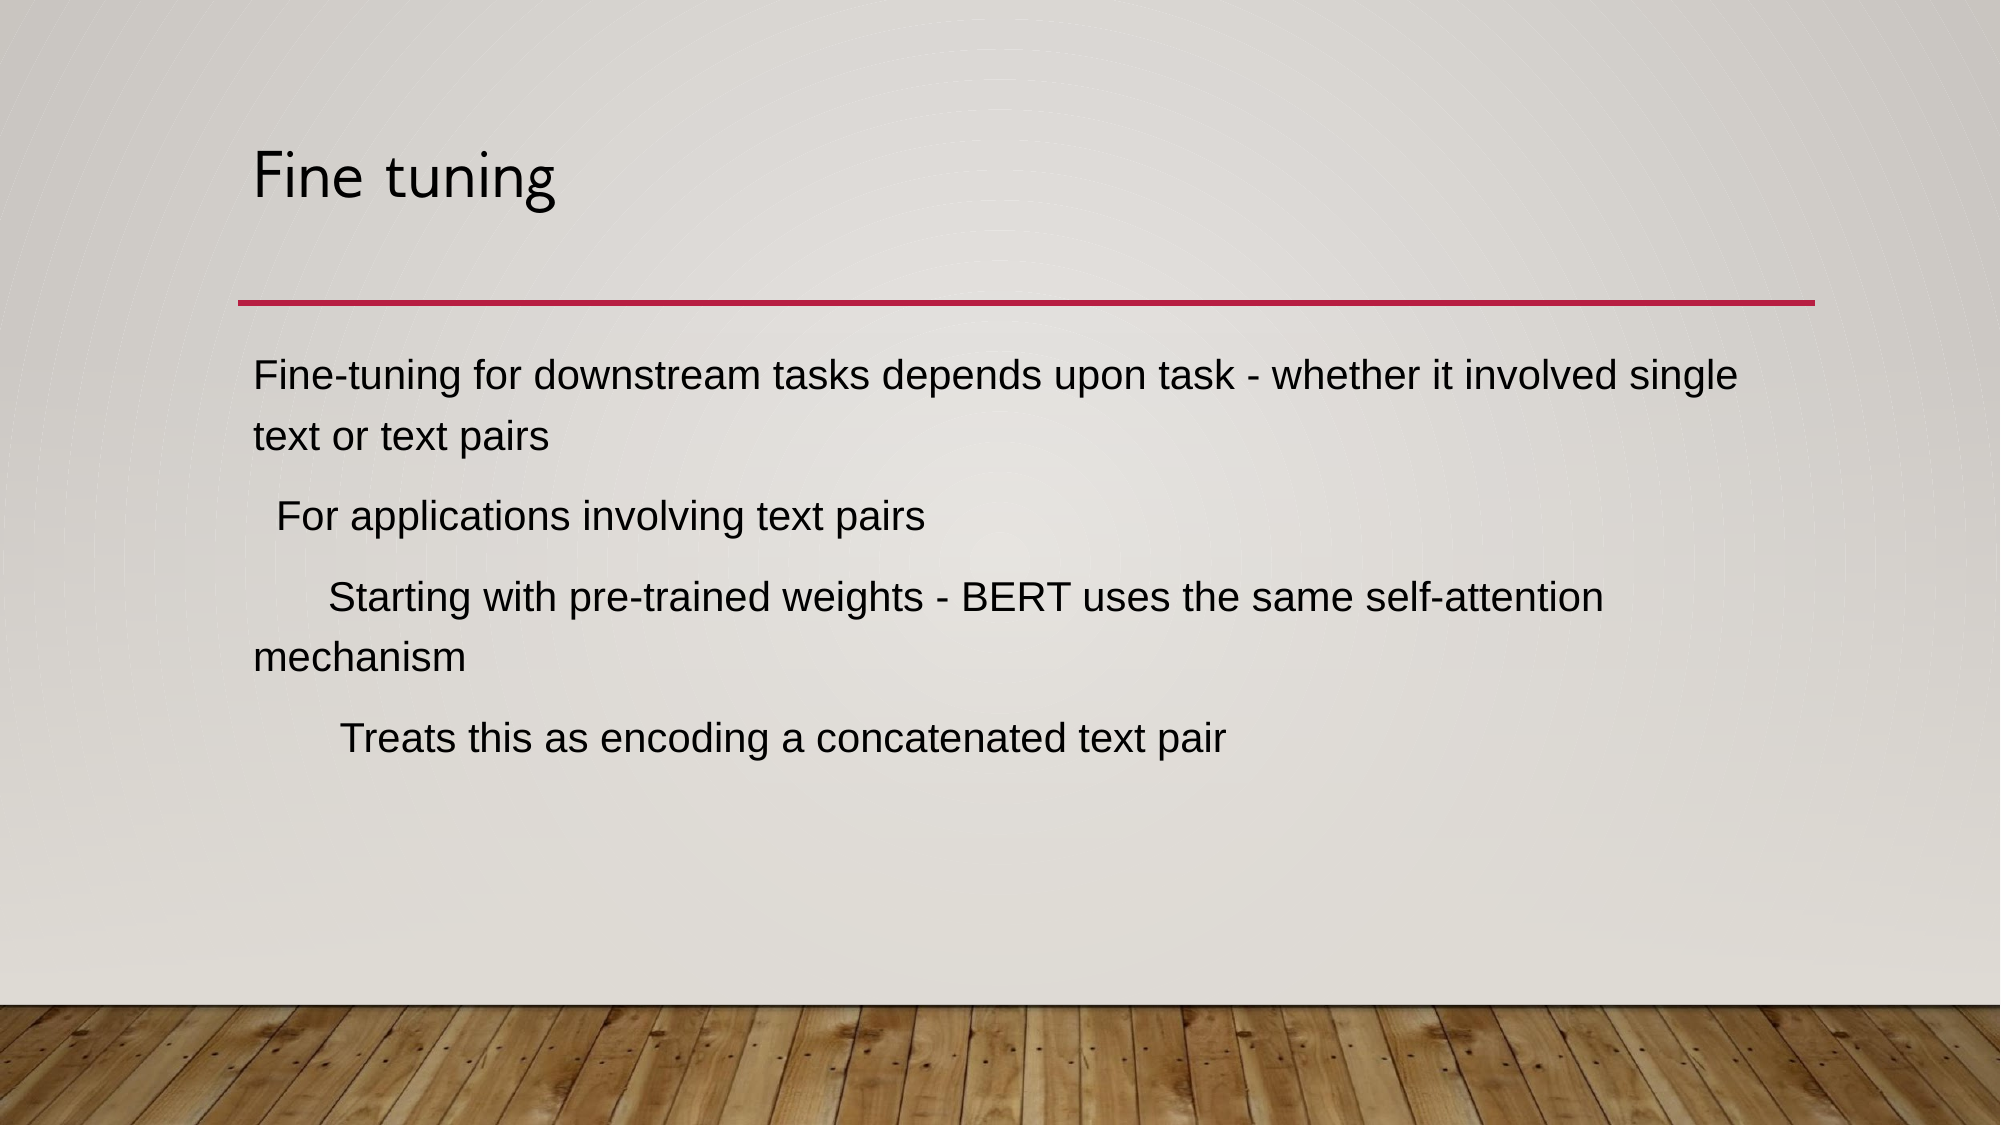

# Fine tuning

Fine-tuning for downstream tasks depends upon task - whether it involved single text or text pairs
  For applications involving text pairs
Starting with pre-trained weights - BERT uses the same self-attention mechanism
 Treats this as encoding a concatenated text pair